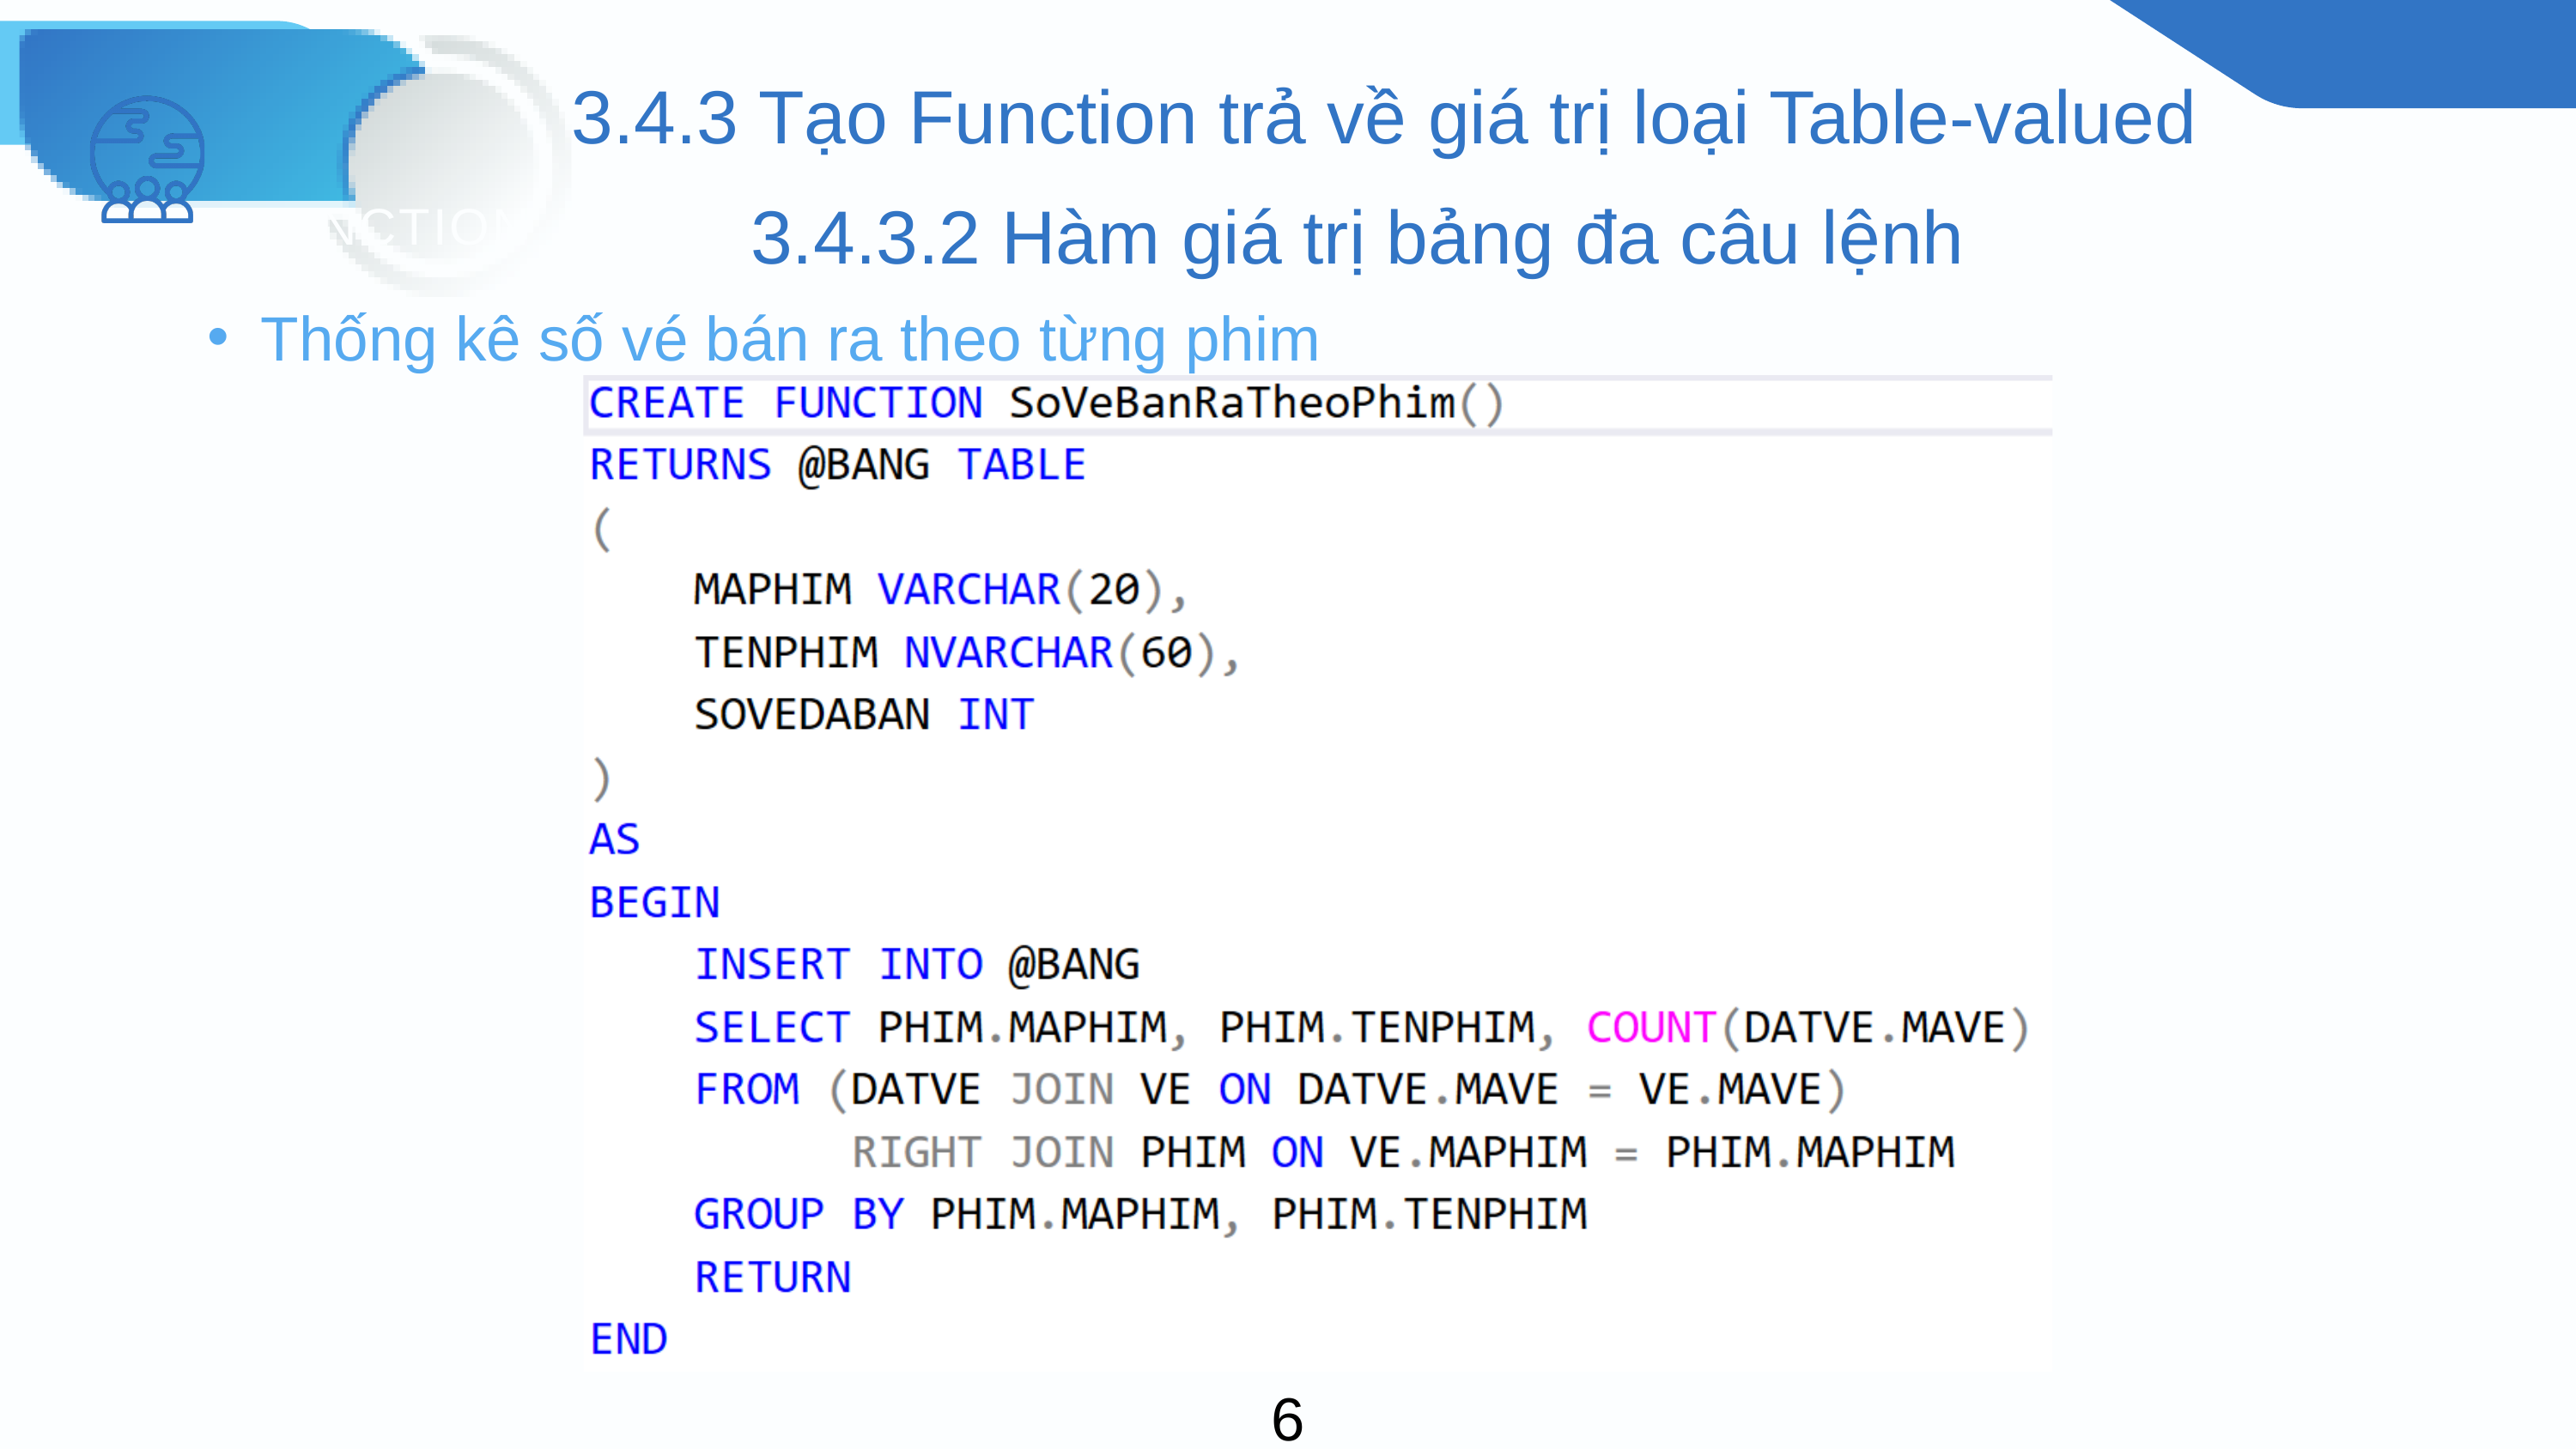

3.4.3 Tạo Function trả về giá trị loại Table-valued

3.4.3.2 Hàm giá trị bảng đa câu lệnh
FUNCTION
Thống kê số vé bán ra theo từng phim

69